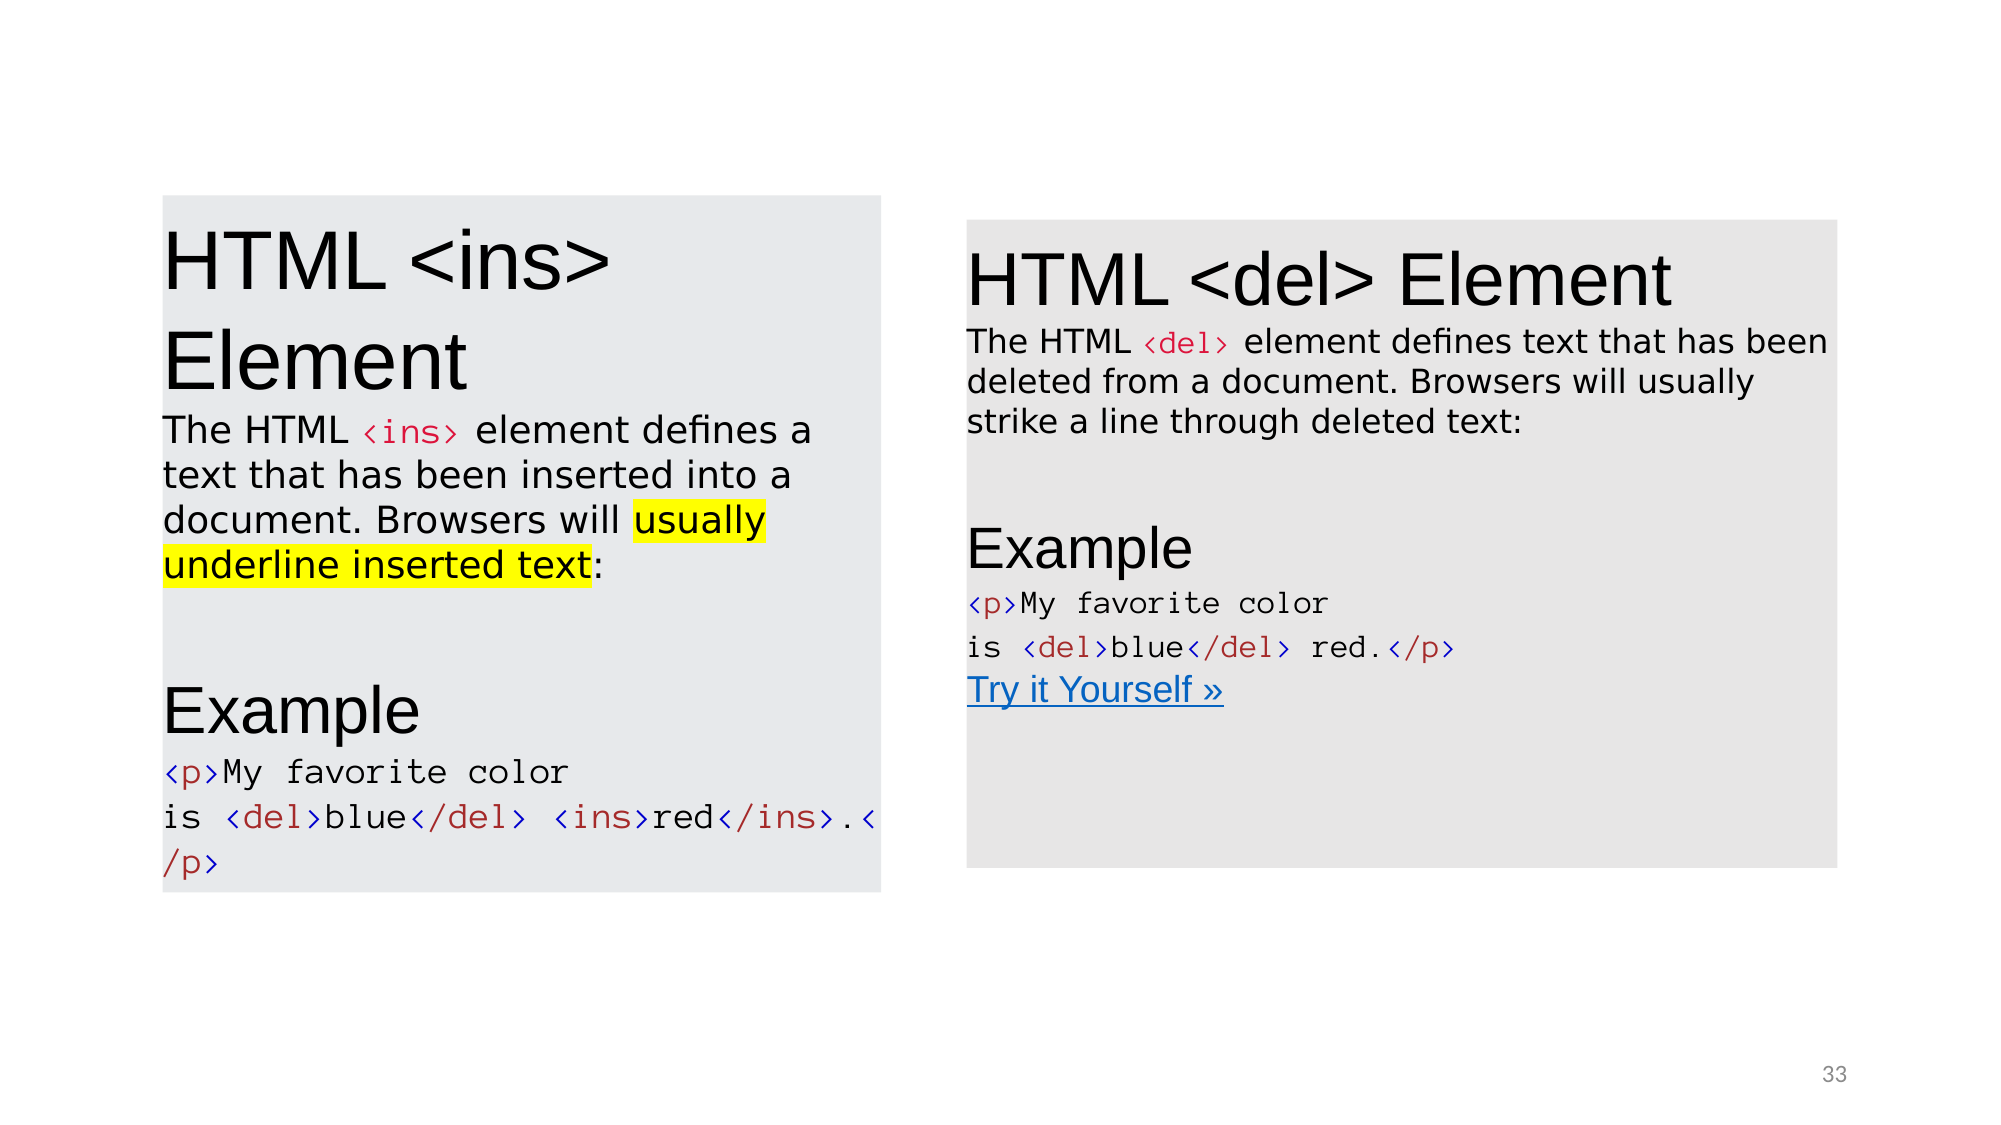

HTML <ins> Element
The HTML <ins> element defines a text that has been inserted into a document. Browsers will usually underline inserted text:

Example
<p>My favorite color is <del>blue</del> <ins>red</ins>.</p>
HTML <del> Element
The HTML <del> element defines text that has been deleted from a document. Browsers will usually strike a line through deleted text:

Example
<p>My favorite color is <del>blue</del> red.</p>
Try it Yourself »

33